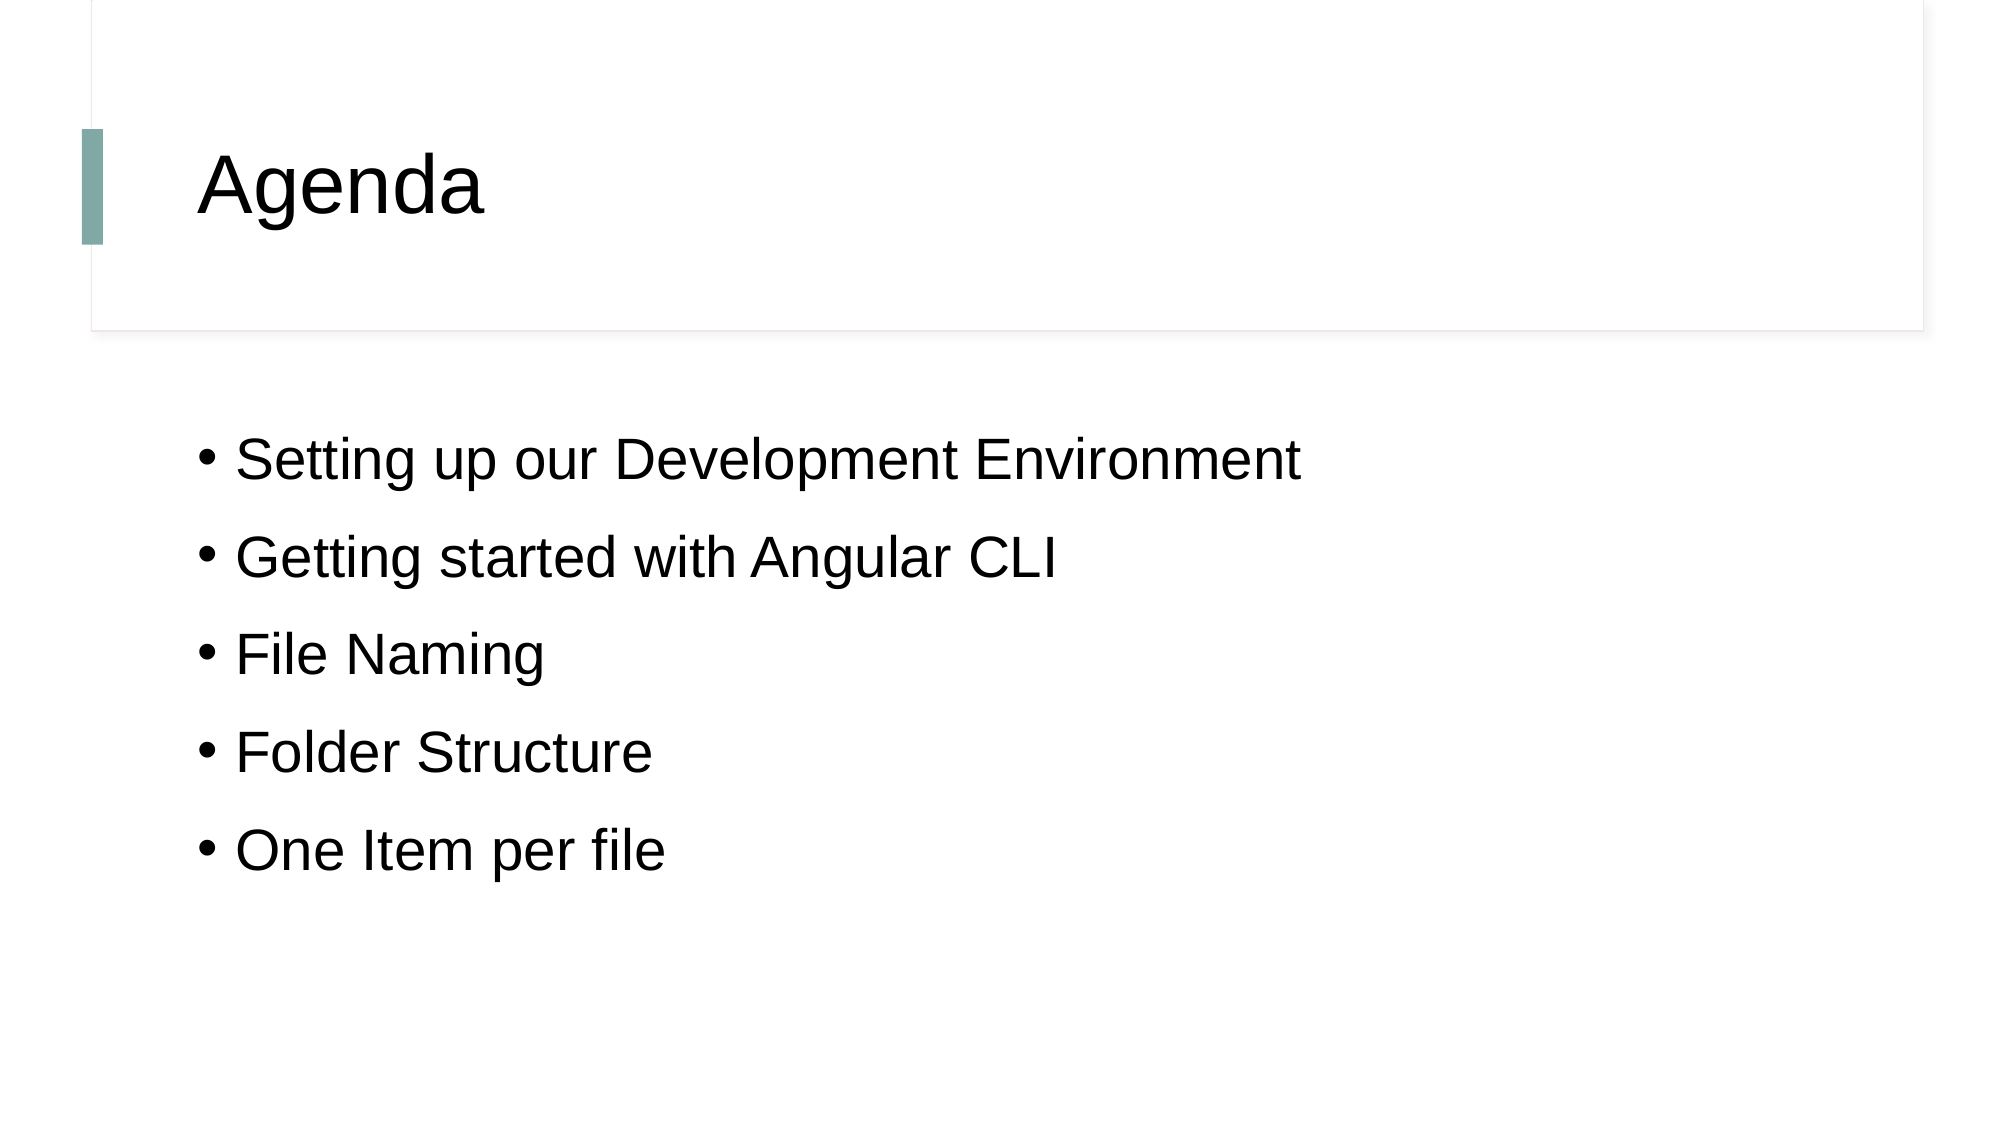

# Agenda
Setting up our Development Environment
Getting started with Angular CLI
File Naming
Folder Structure
One Item per file